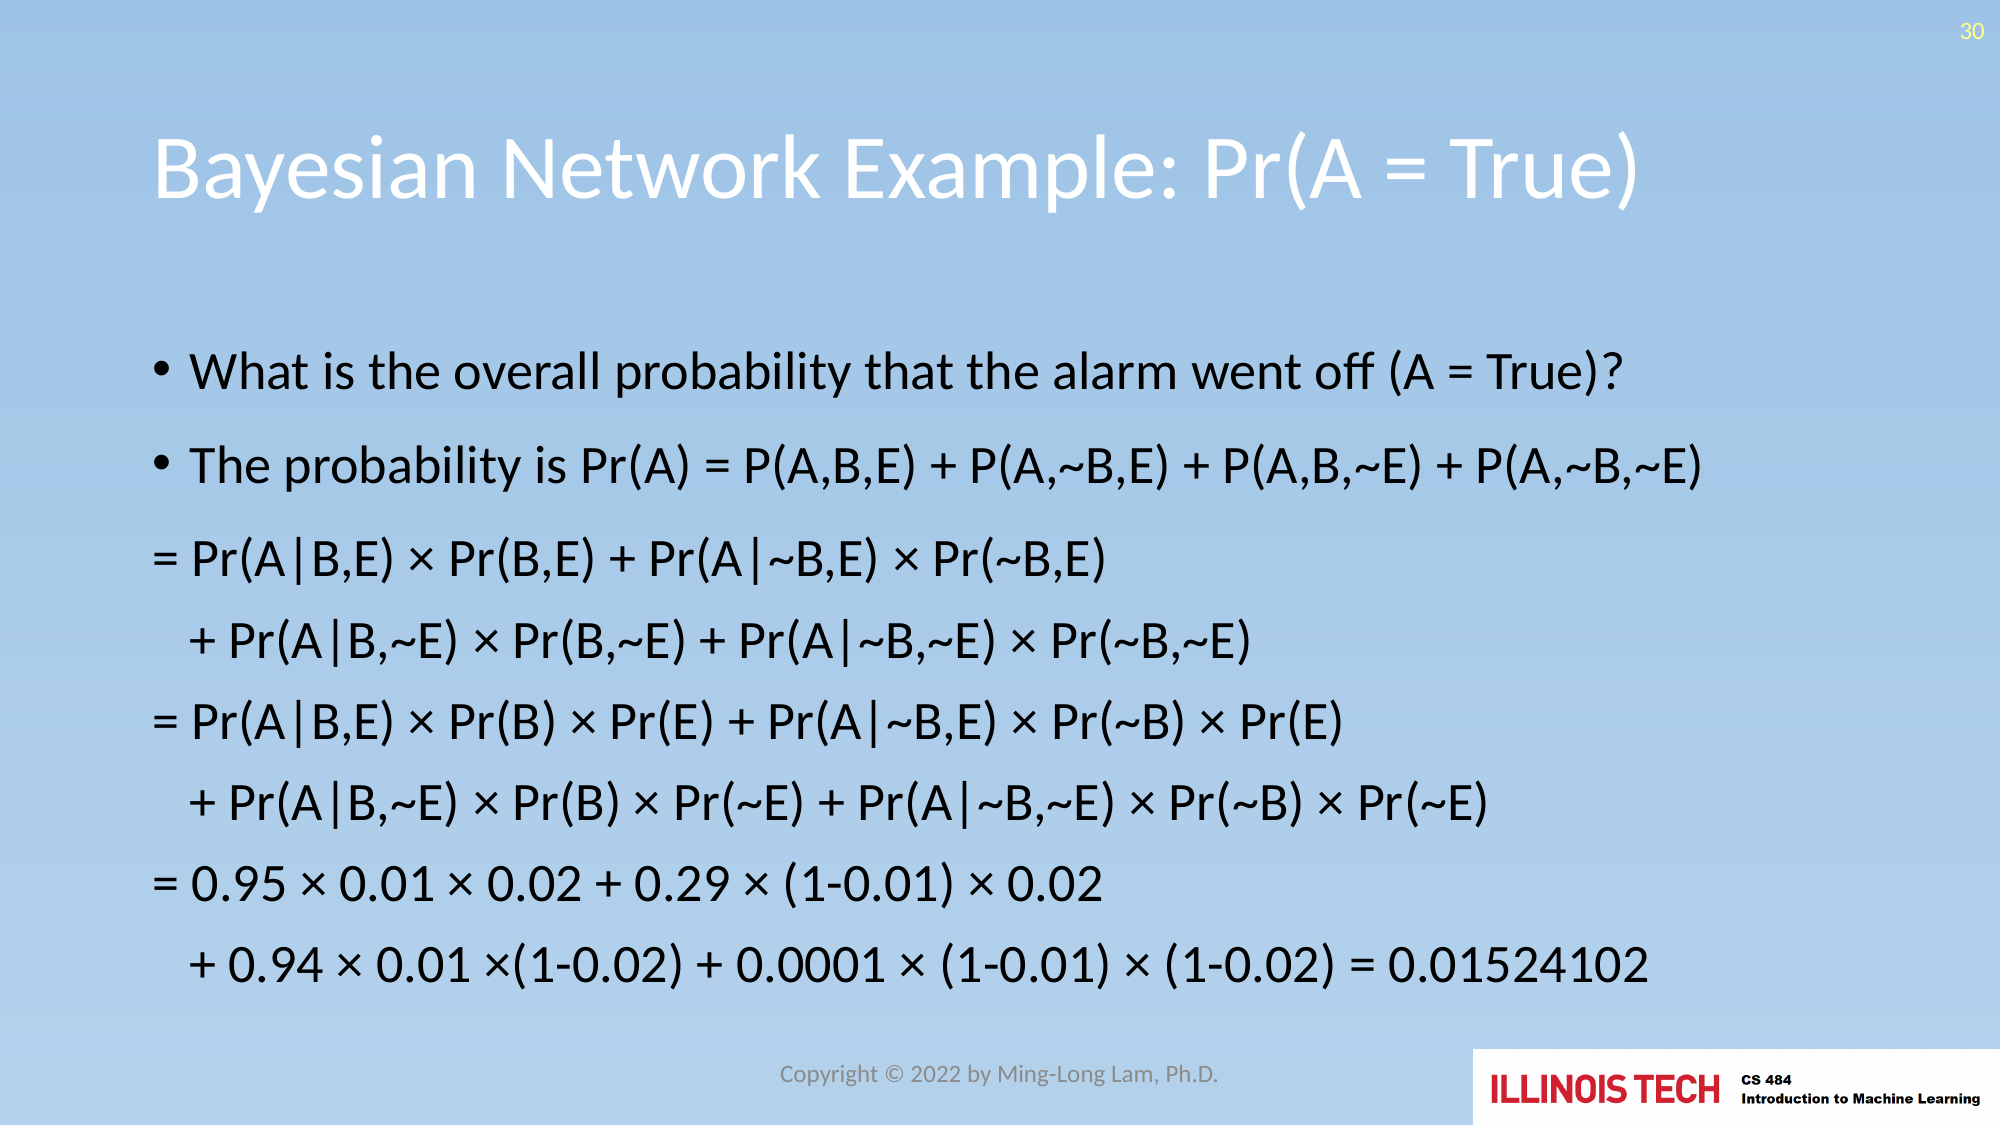

30
# Bayesian Network Example: Pr(A = True)
What is the overall probability that the alarm went off (A = True)?
The probability is Pr(A) = P(A,B,E) + P(A,~B,E) + P(A,B,~E) + P(A,~B,~E)
= Pr(A|B,E) × Pr(B,E) + Pr(A|~B,E) × Pr(~B,E)
   + Pr(A|B,~E) × Pr(B,~E) + Pr(A|~B,~E) × Pr(~B,~E)
= Pr(A|B,E) × Pr(B) × Pr(E) + Pr(A|~B,E) × Pr(~B) × Pr(E)
   + Pr(A|B,~E) × Pr(B) × Pr(~E) + Pr(A|~B,~E) × Pr(~B) × Pr(~E)
= 0.95 × 0.01 × 0.02 + 0.29 × (1-0.01) × 0.02
   + 0.94 × 0.01 ×(1-0.02) + 0.0001 × (1-0.01) × (1-0.02) = 0.01524102
Copyright © 2022 by Ming-Long Lam, Ph.D.